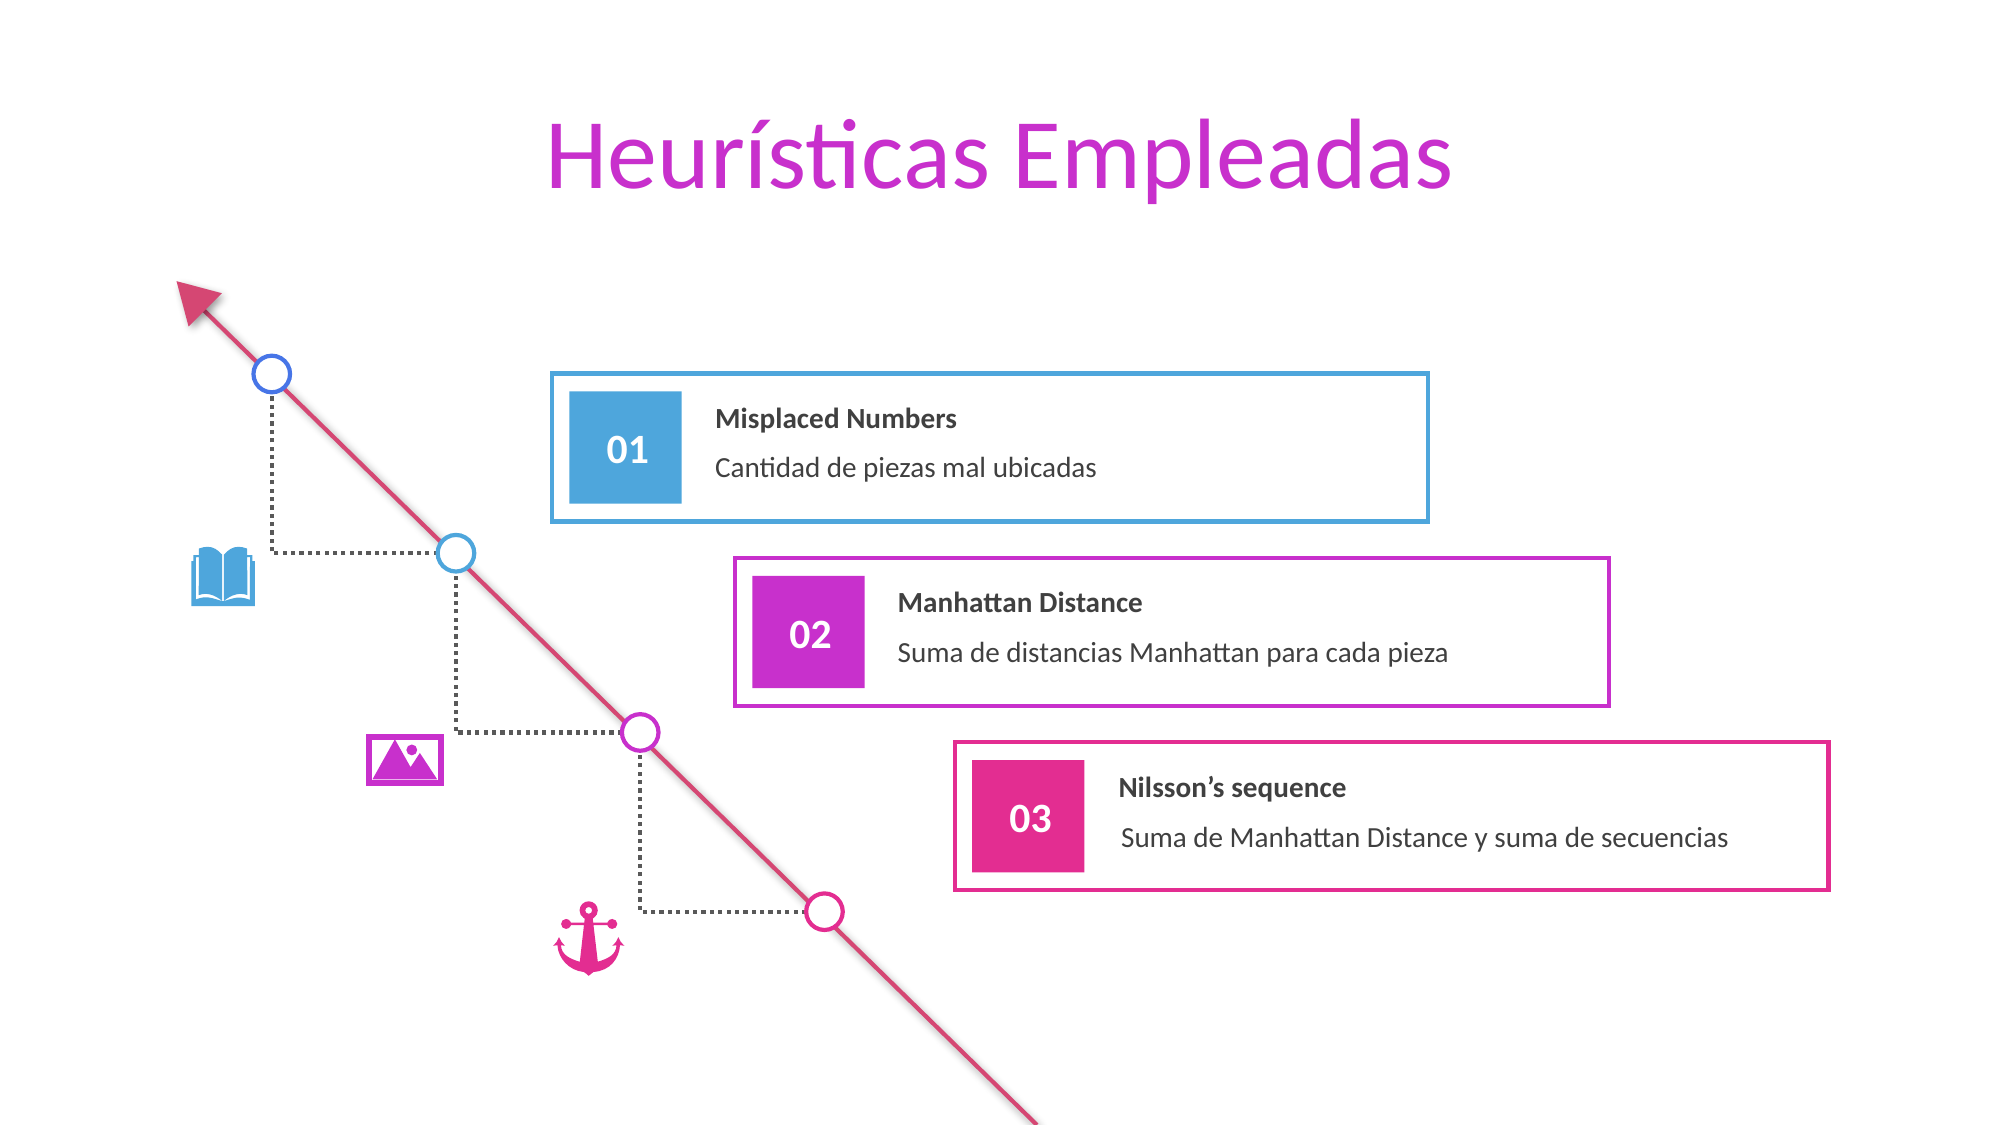

Heurísticas Empleadas

Misplaced Numbers
Cantidad de piezas mal ubicadas
01

Manhattan Distance
Suma de distancias Manhattan para cada pieza
02

Nilsson’s sequence
Suma de Manhattan Distance y suma de secuencias
03